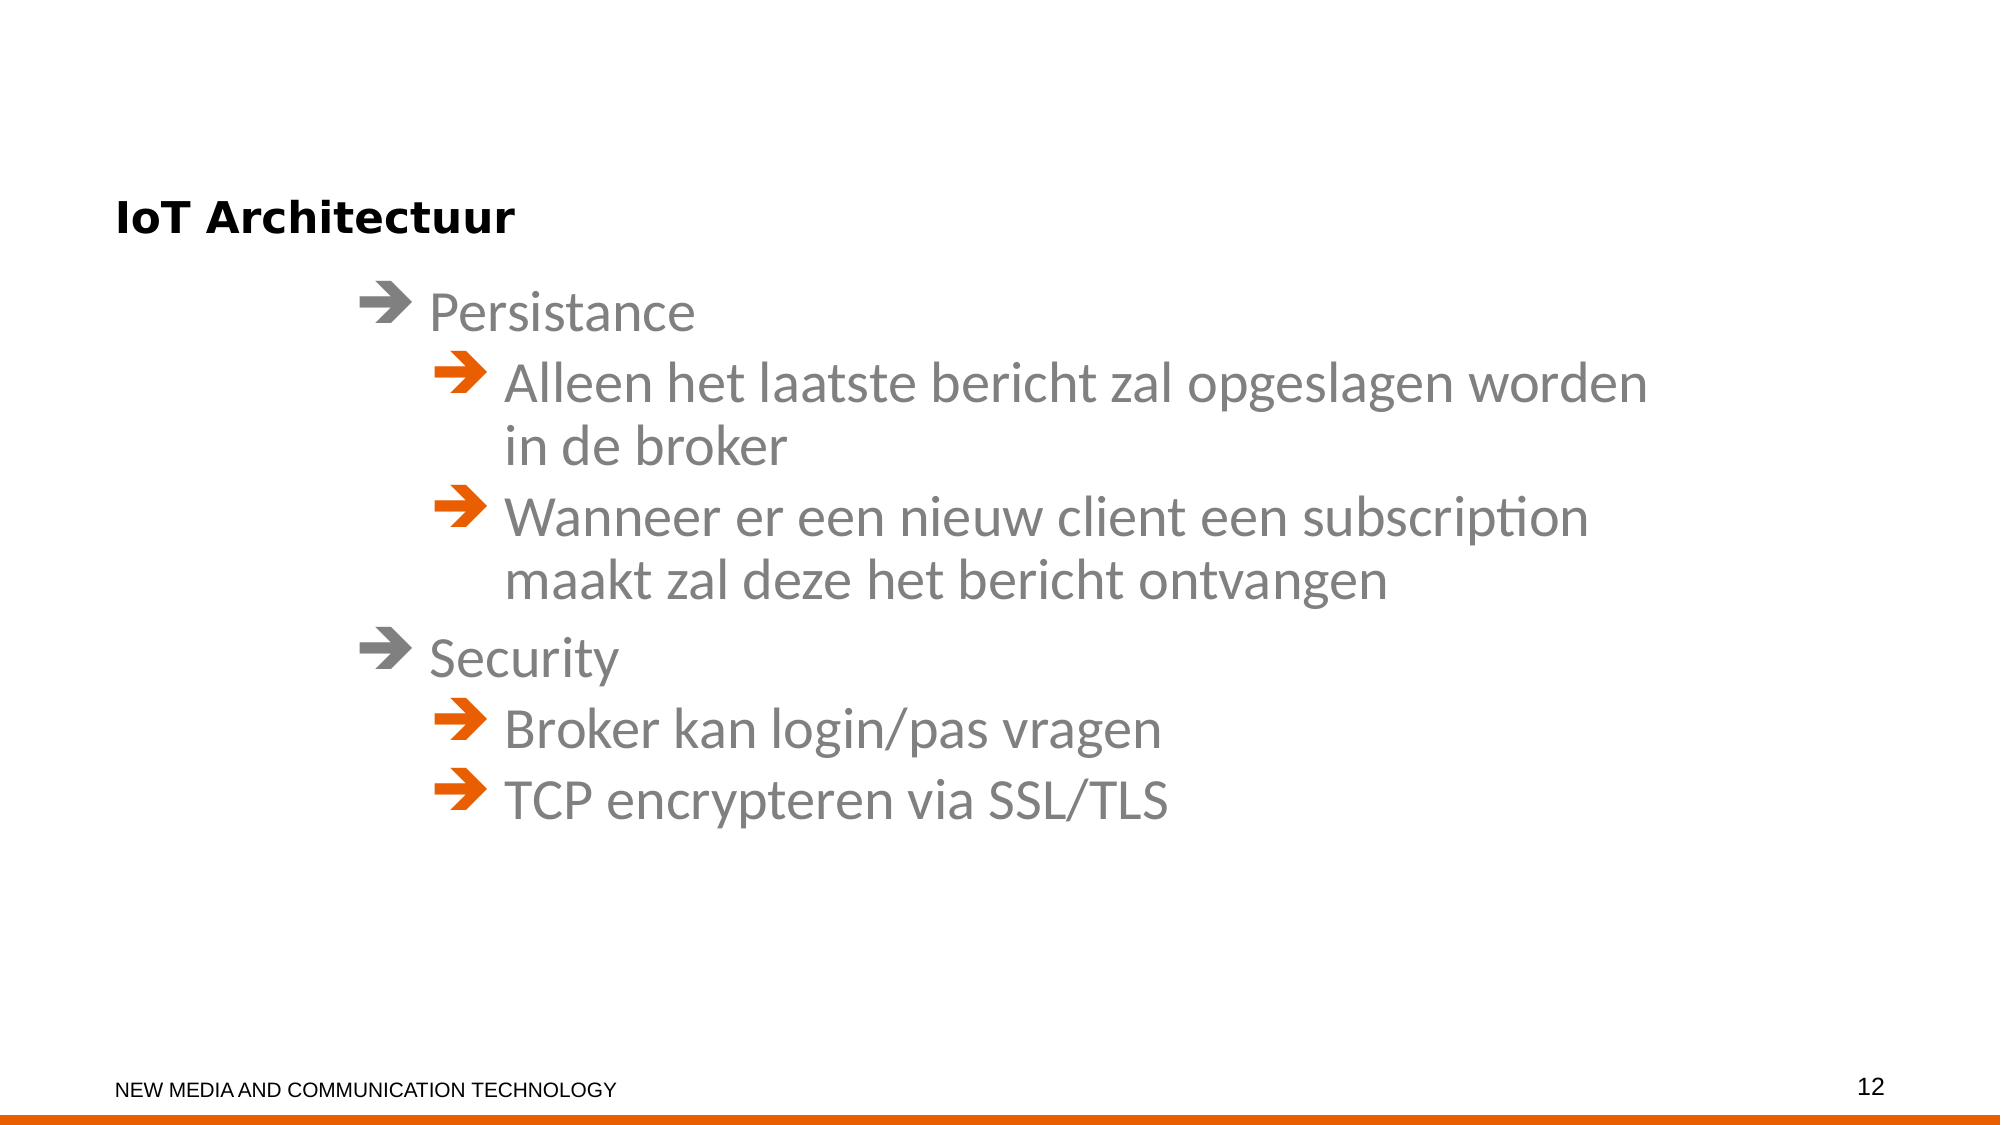

# IoT Architectuur
Persistance
Alleen het laatste bericht zal opgeslagen worden in de broker
Wanneer er een nieuw client een subscription maakt zal deze het bericht ontvangen
Security
Broker kan login/pas vragen
TCP encrypteren via SSL/TLS
12